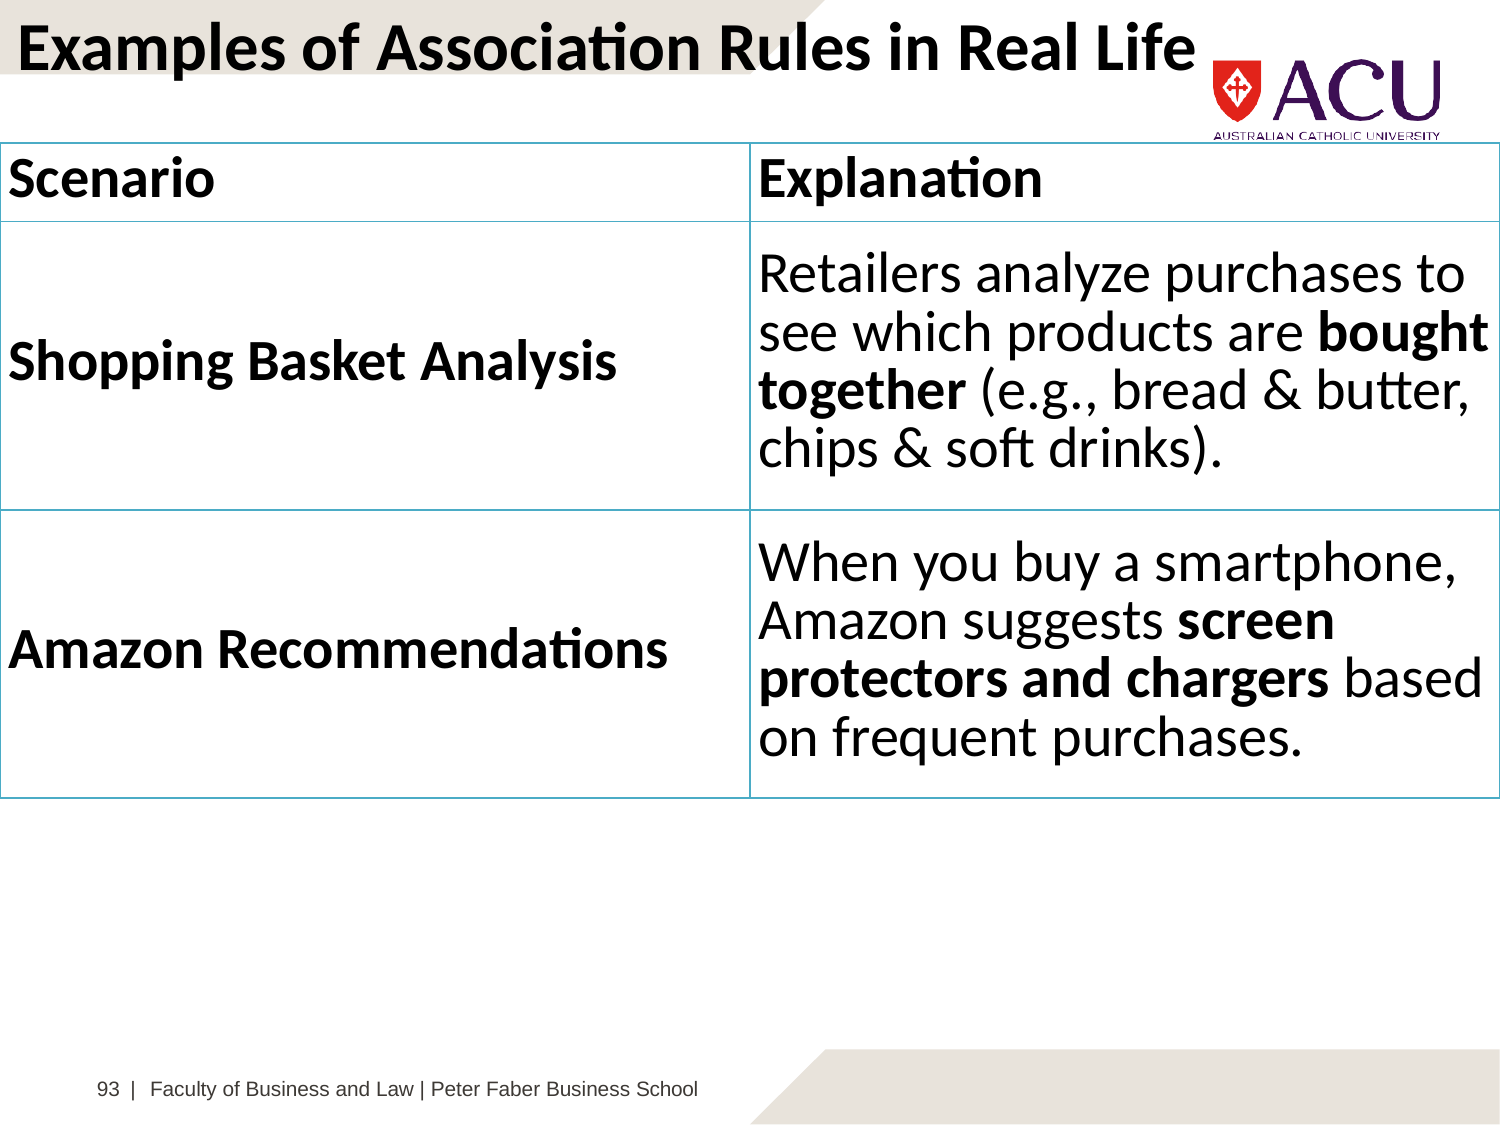

Examples of Association Rules in Real Life
| Scenario | Explanation |
| --- | --- |
| Shopping Basket Analysis | Retailers analyze purchases to see which products are bought together (e.g., bread & butter, chips & soft drinks). |
| Amazon Recommendations | When you buy a smartphone, Amazon suggests screen protectors and chargers based on frequent purchases. |
93 | Faculty of Business and Law | Peter Faber Business School